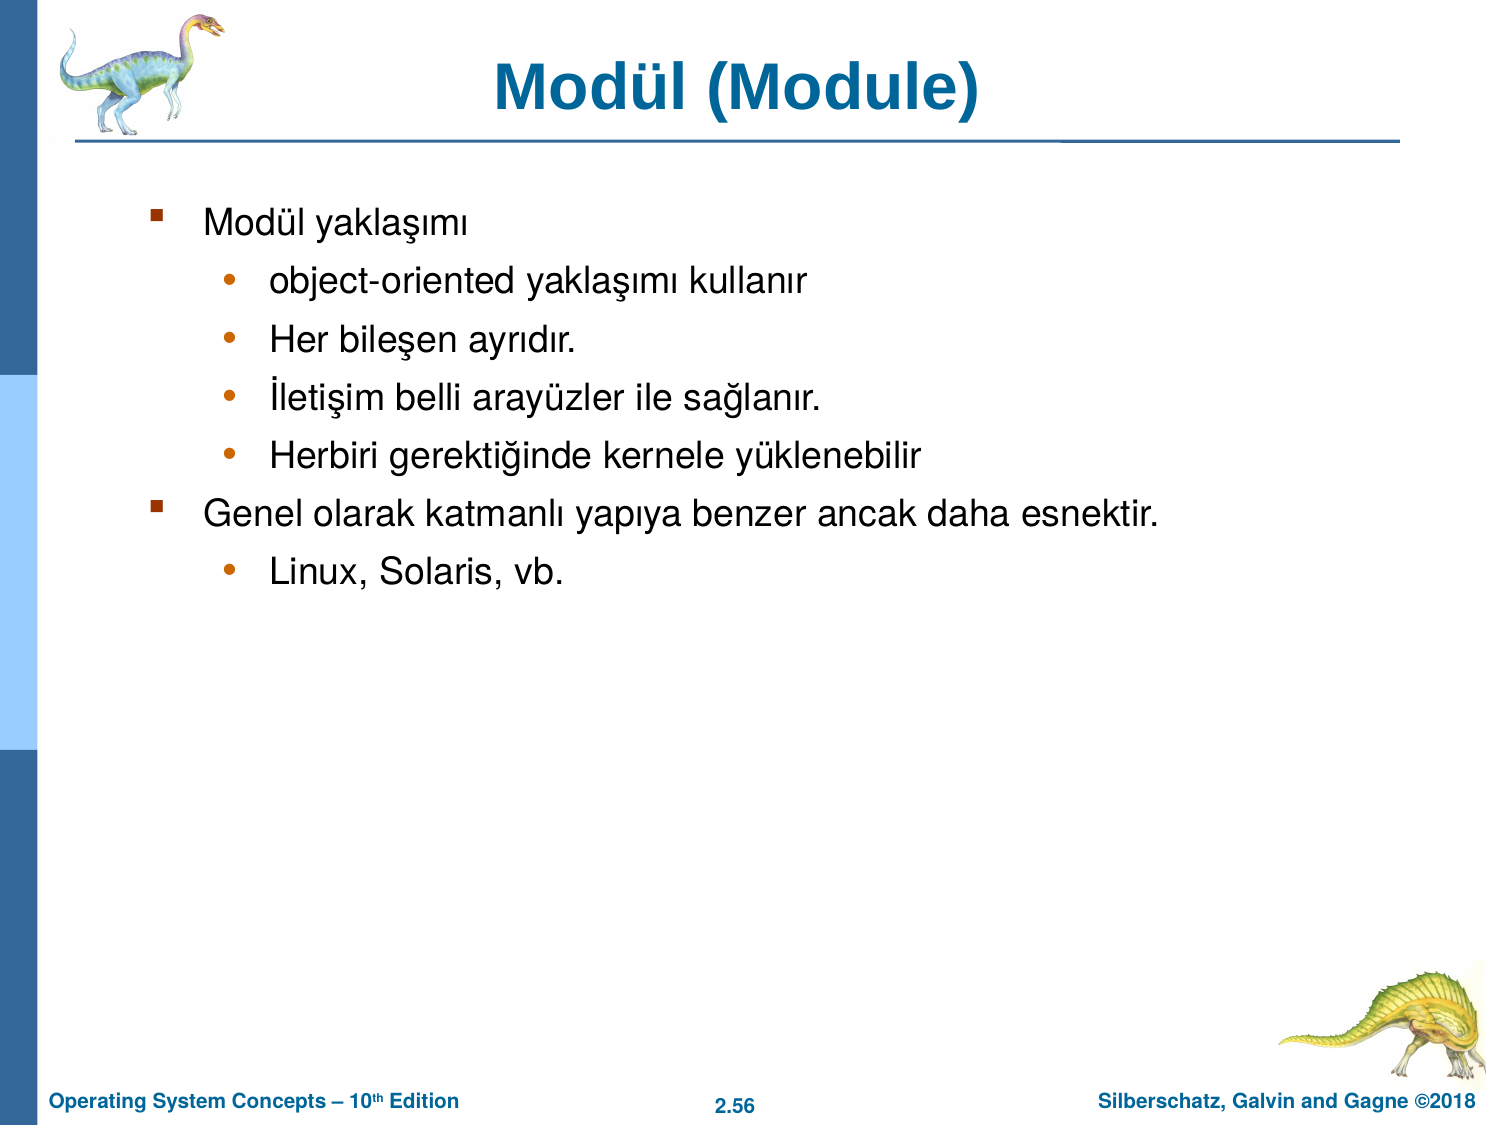

# Modül (Module)
Modül yaklaşımı
object-oriented yaklaşımı kullanır
Her bileşen ayrıdır.
İletişim belli arayüzler ile sağlanır.
Herbiri gerektiğinde kernele yüklenebilir
Genel olarak katmanlı yapıya benzer ancak daha esnektir.
Linux, Solaris, vb.